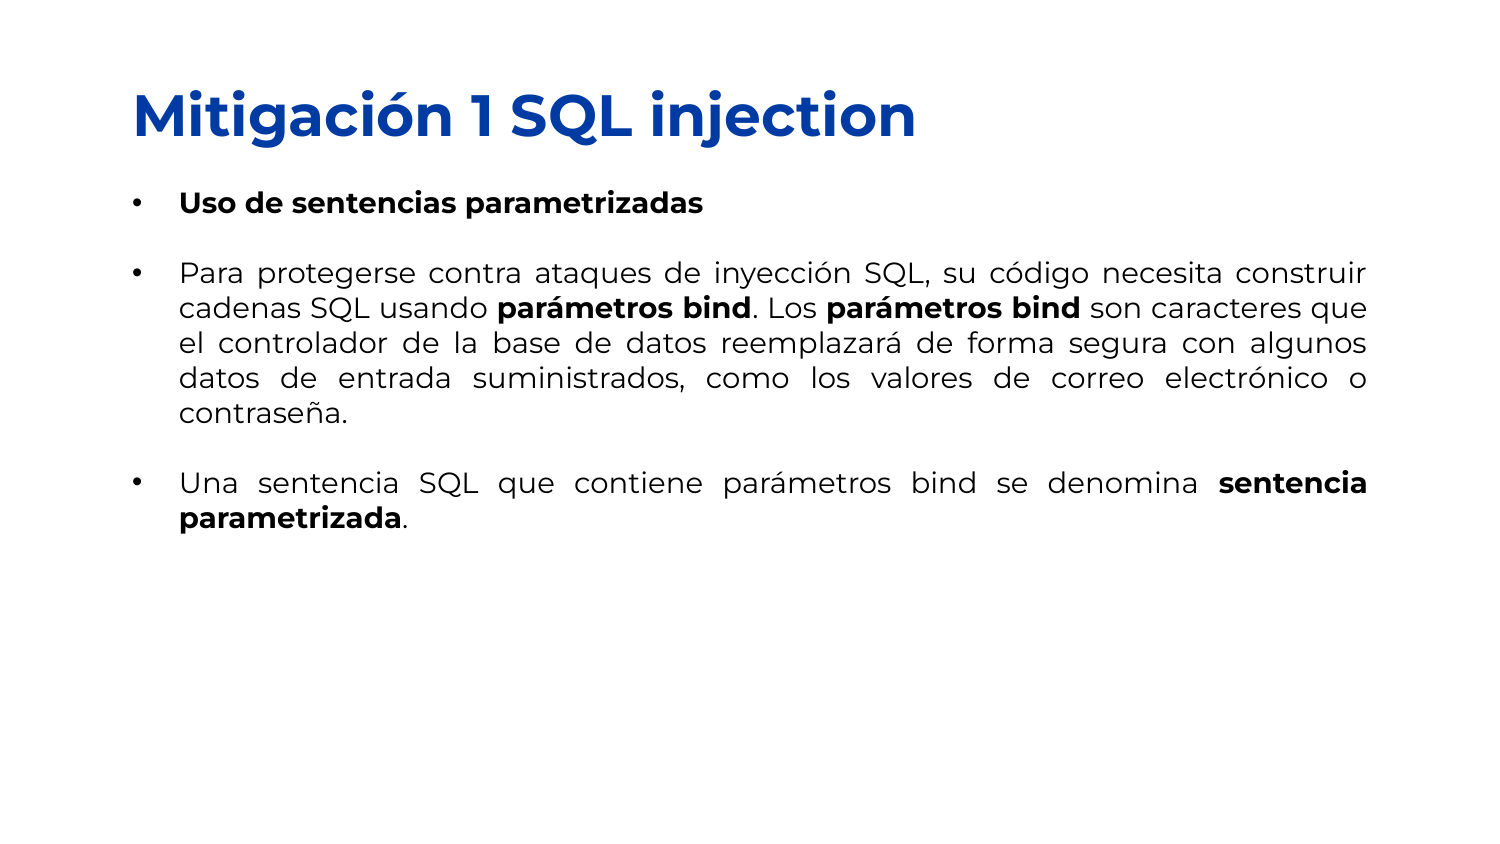

# Mitigación 1 SQL injection
Uso de sentencias parametrizadas

Para protegerse contra ataques de inyección SQL, su código necesita construir cadenas SQL usando parámetros bind. Los parámetros bind son caracteres que el controlador de la base de datos reemplazará de forma segura con algunos datos de entrada suministrados, como los valores de correo electrónico o contraseña.

Una sentencia SQL que contiene parámetros bind se denomina sentencia parametrizada.